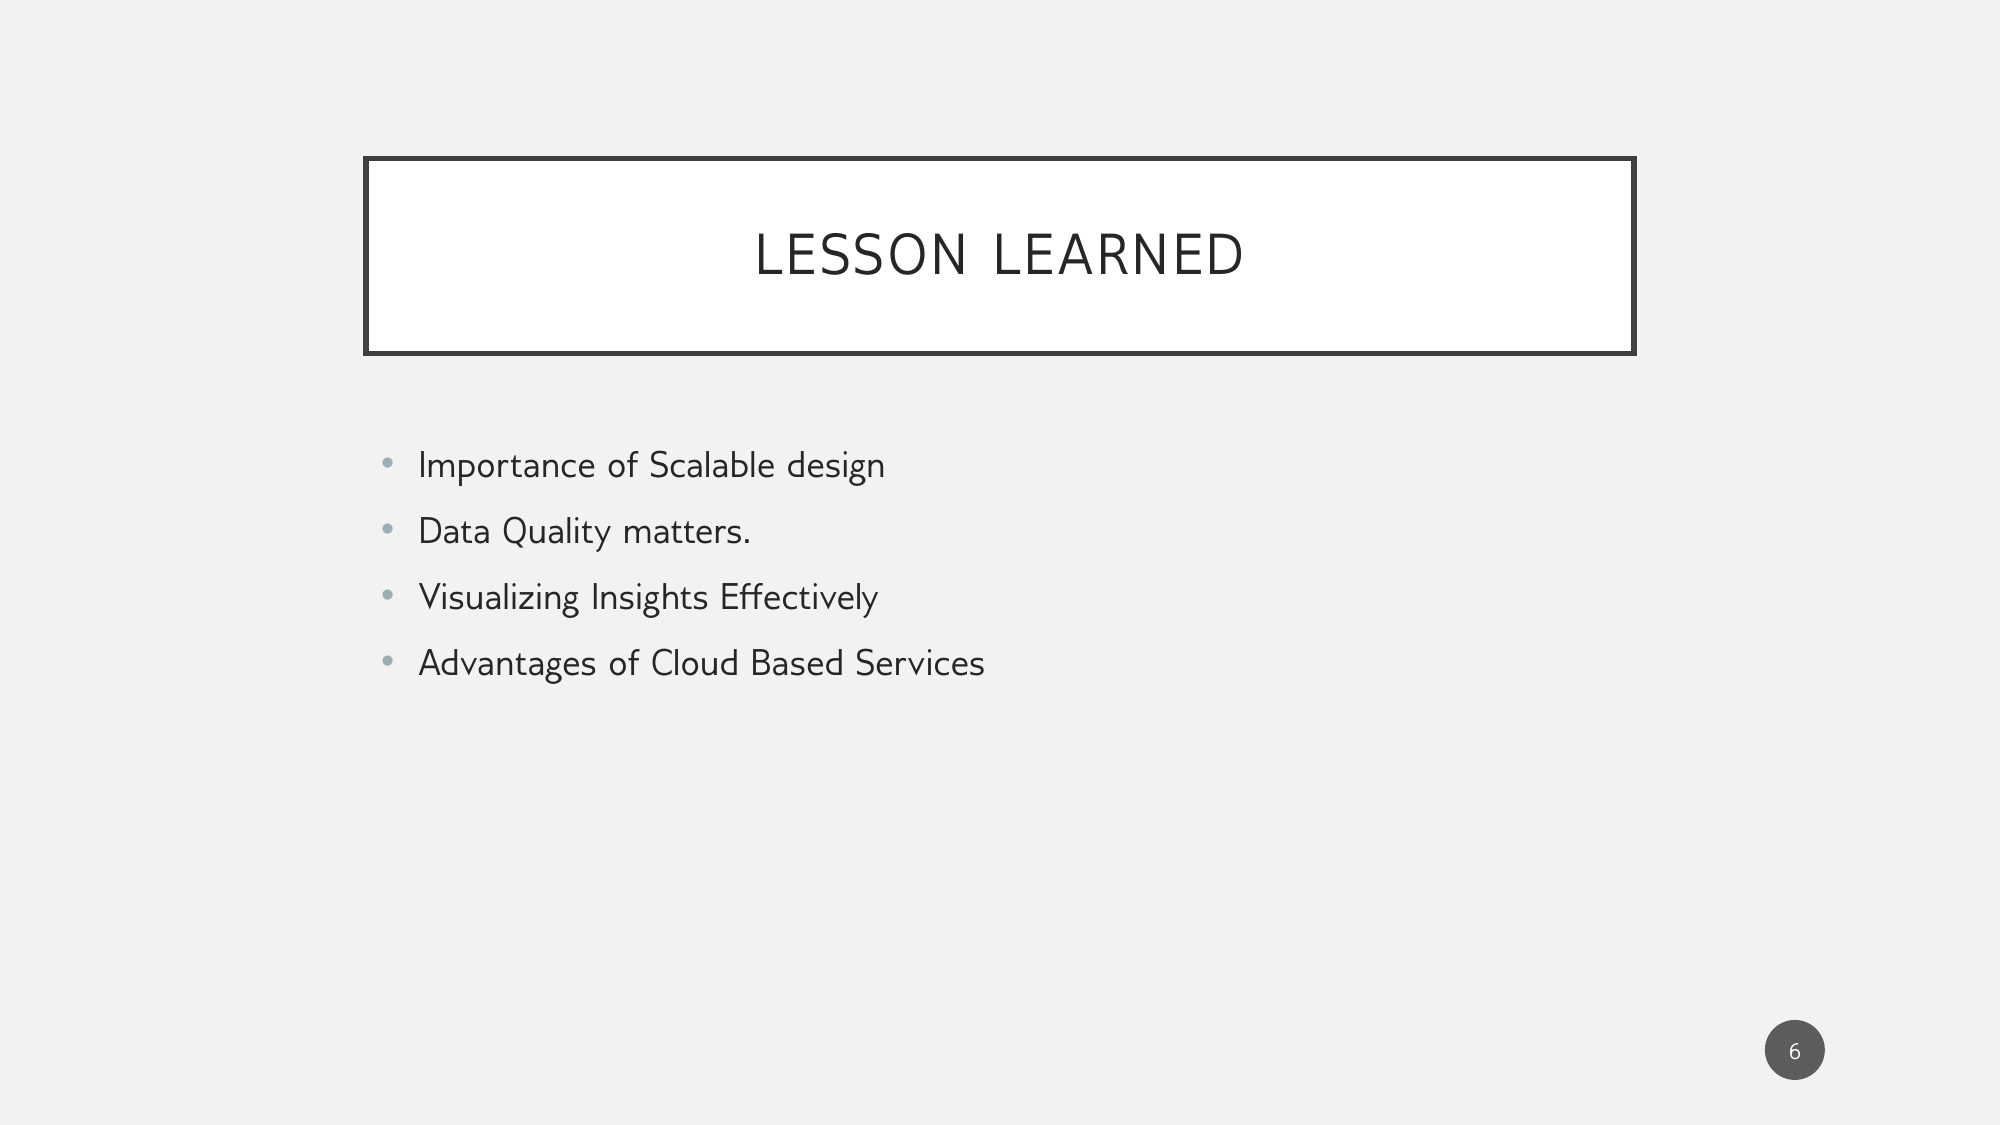

# Lesson learned
Importance of Scalable design
Data Quality matters.
Visualizing Insights Effectively
Advantages of Cloud Based Services

6